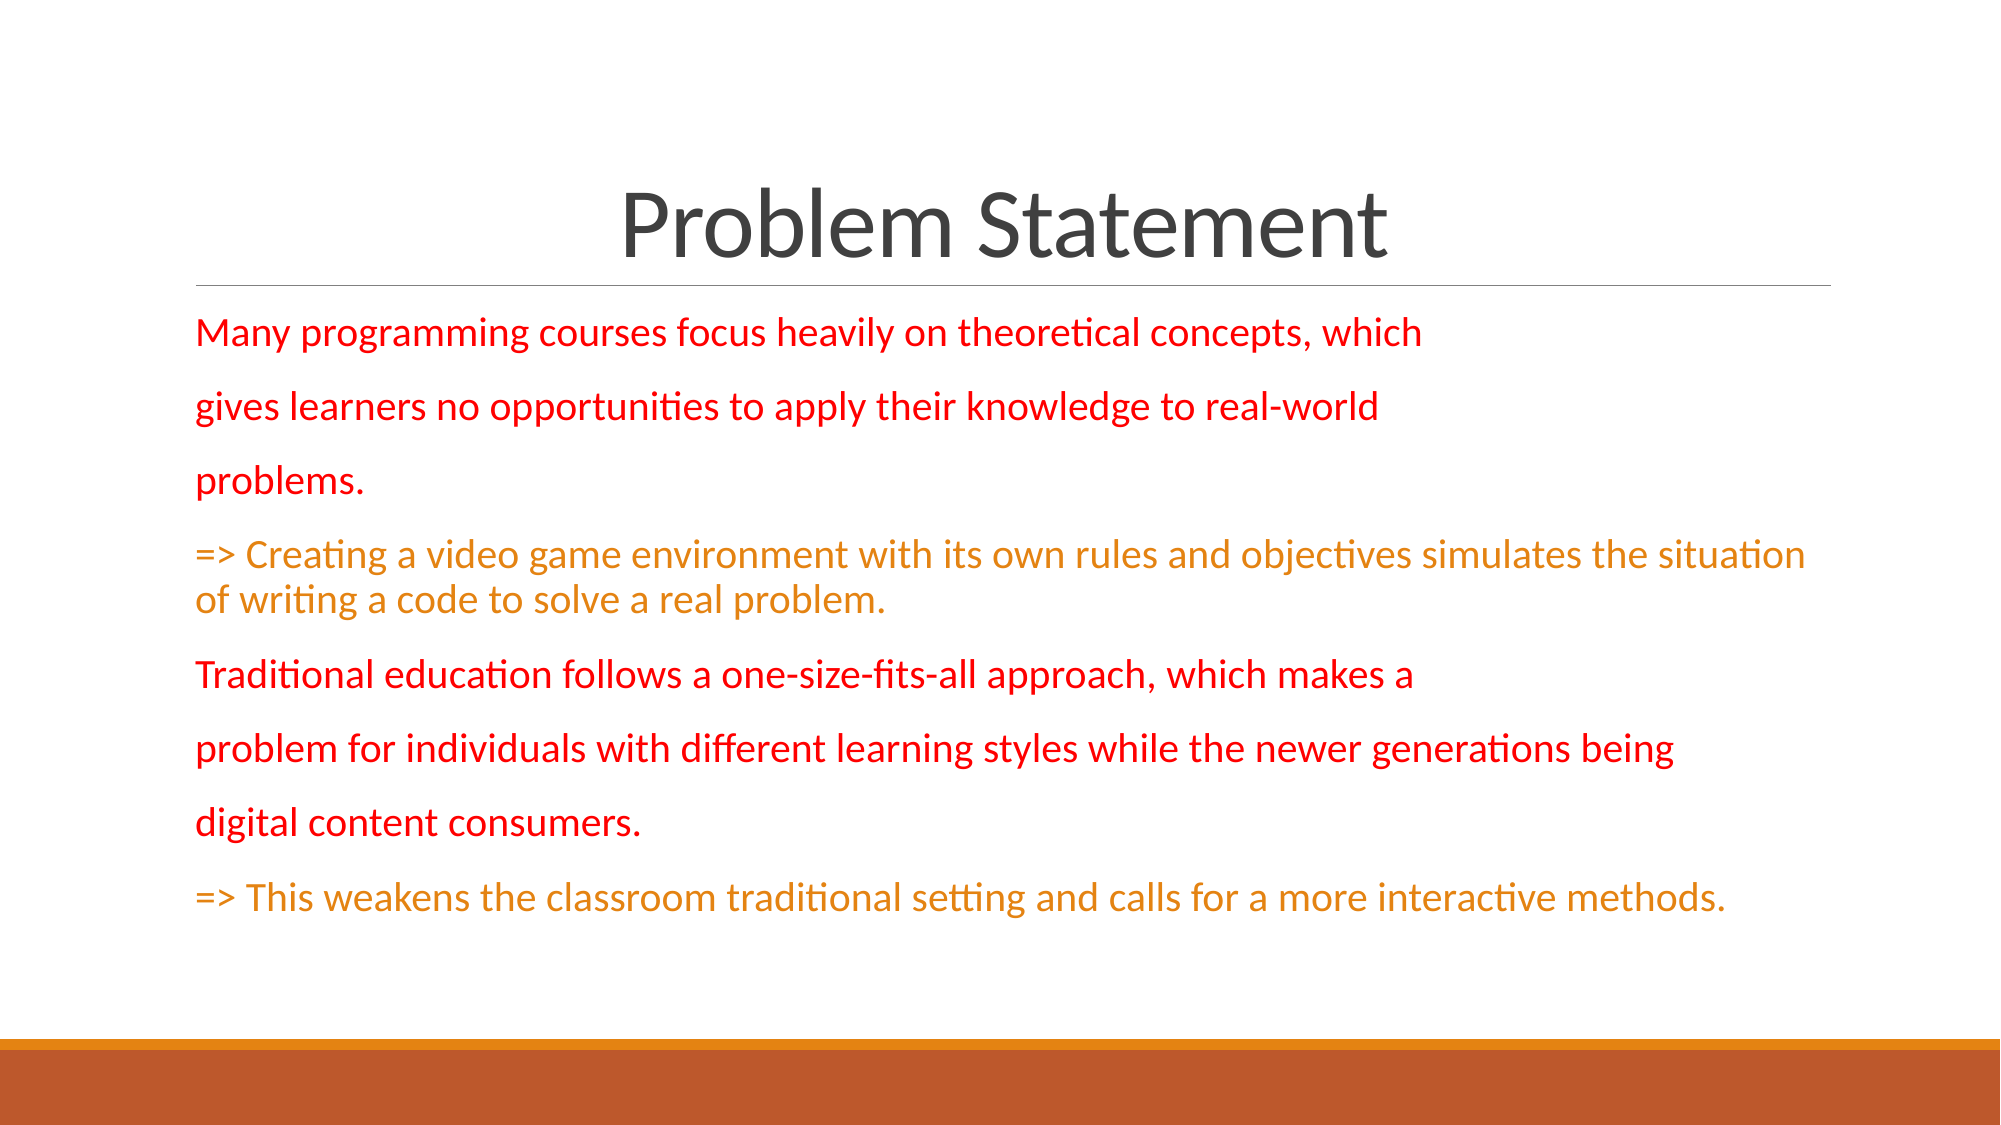

# Problem Statement
Many programming courses focus heavily on theoretical concepts, which
gives learners no opportunities to apply their knowledge to real-world
problems.
=> Creating a video game environment with its own rules and objectives simulates the situation of writing a code to solve a real problem.
Traditional education follows a one-size-fits-all approach, which makes a
problem for individuals with different learning styles while the newer generations being
digital content consumers.
=> This weakens the classroom traditional setting and calls for a more interactive methods.